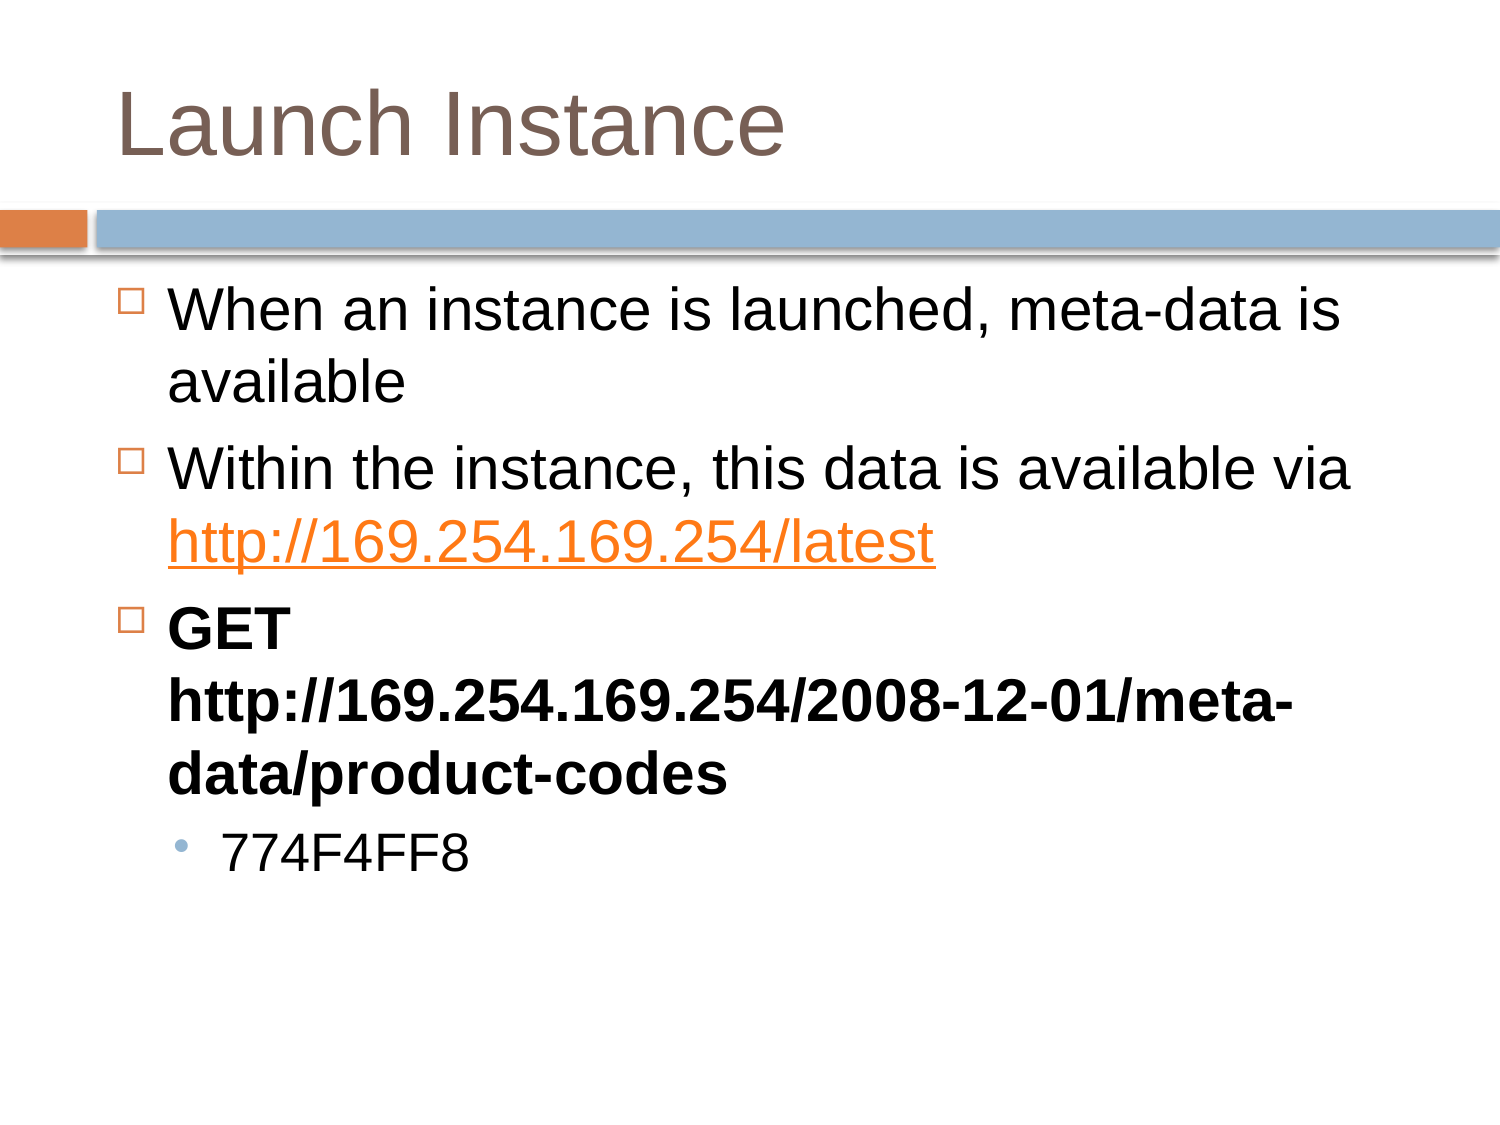

# Launch Instance
When an instance is launched, meta-data is available
Within the instance, this data is available via http://169.254.169.254/latest
GET http://169.254.169.254/2008-12-01/meta-data/product-codes
774F4FF8